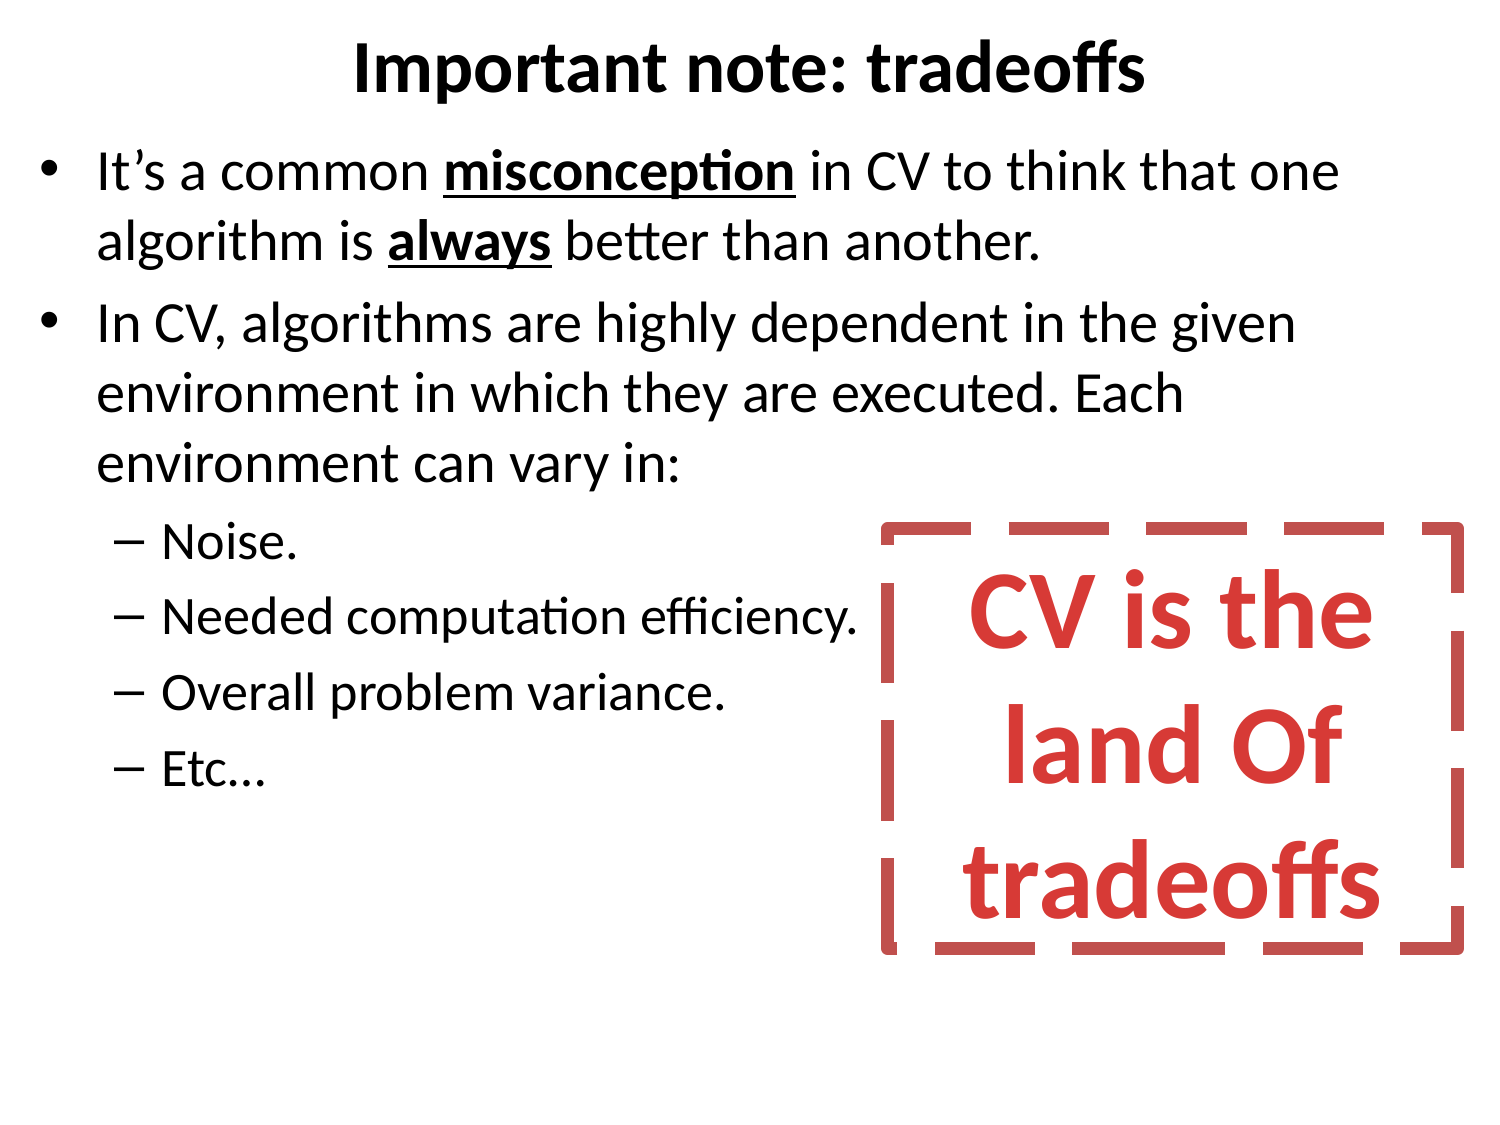

# Important note: tradeoffs
It’s a common misconception in CV to think that one algorithm is always better than another.
In CV, algorithms are highly dependent in the given environment in which they are executed. Each environment can vary in:
Noise.
Needed computation efficiency.
Overall problem variance.
Etc…
CV is the land Of
tradeoffs